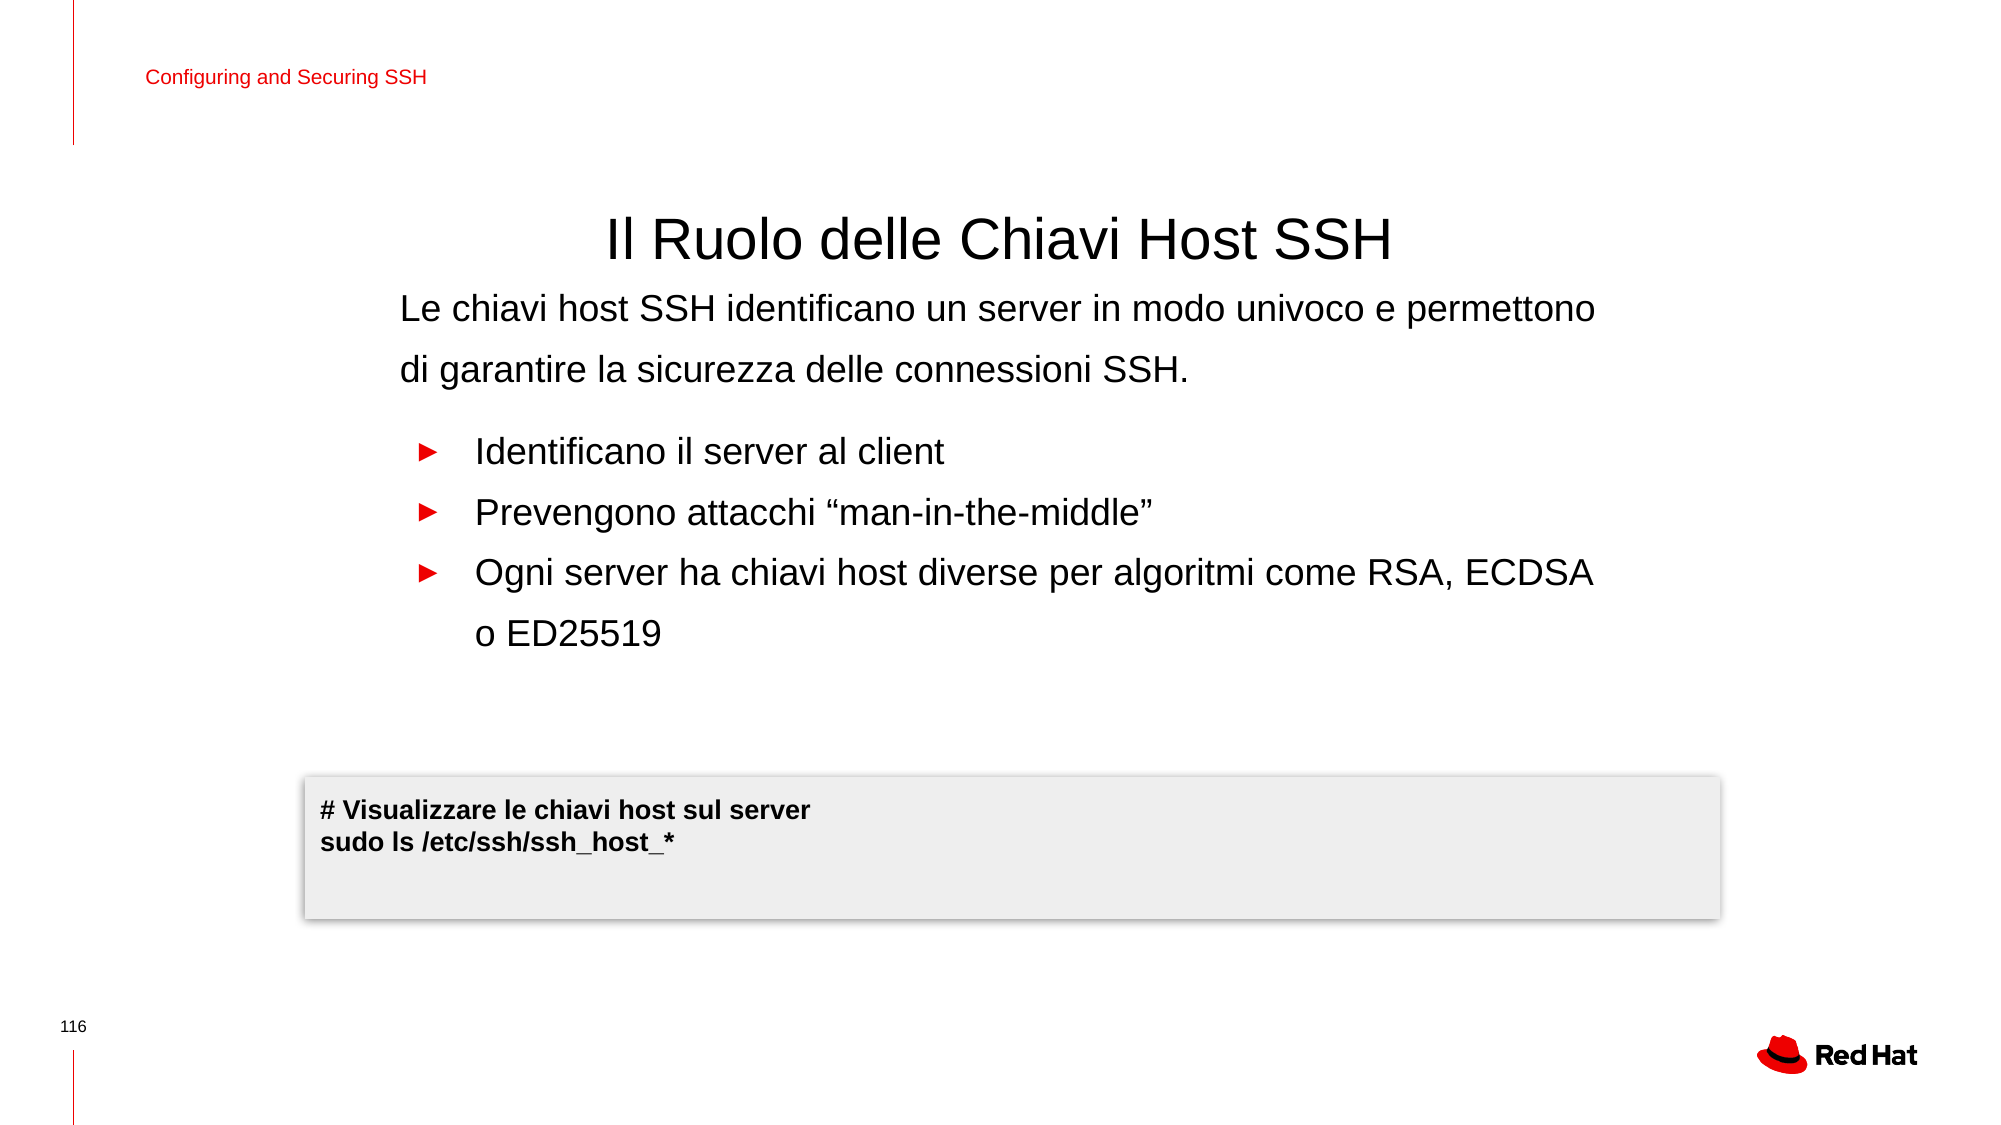

Configuring and Securing SSH
# Il Ruolo delle Chiavi Host SSH
Le chiavi host SSH identificano un server in modo univoco e permettono di garantire la sicurezza delle connessioni SSH.
Identificano il server al client
Prevengono attacchi “man-in-the-middle”
Ogni server ha chiavi host diverse per algoritmi come RSA, ECDSA o ED25519
# Visualizzare le chiavi host sul server
sudo ls /etc/ssh/ssh_host_*

116